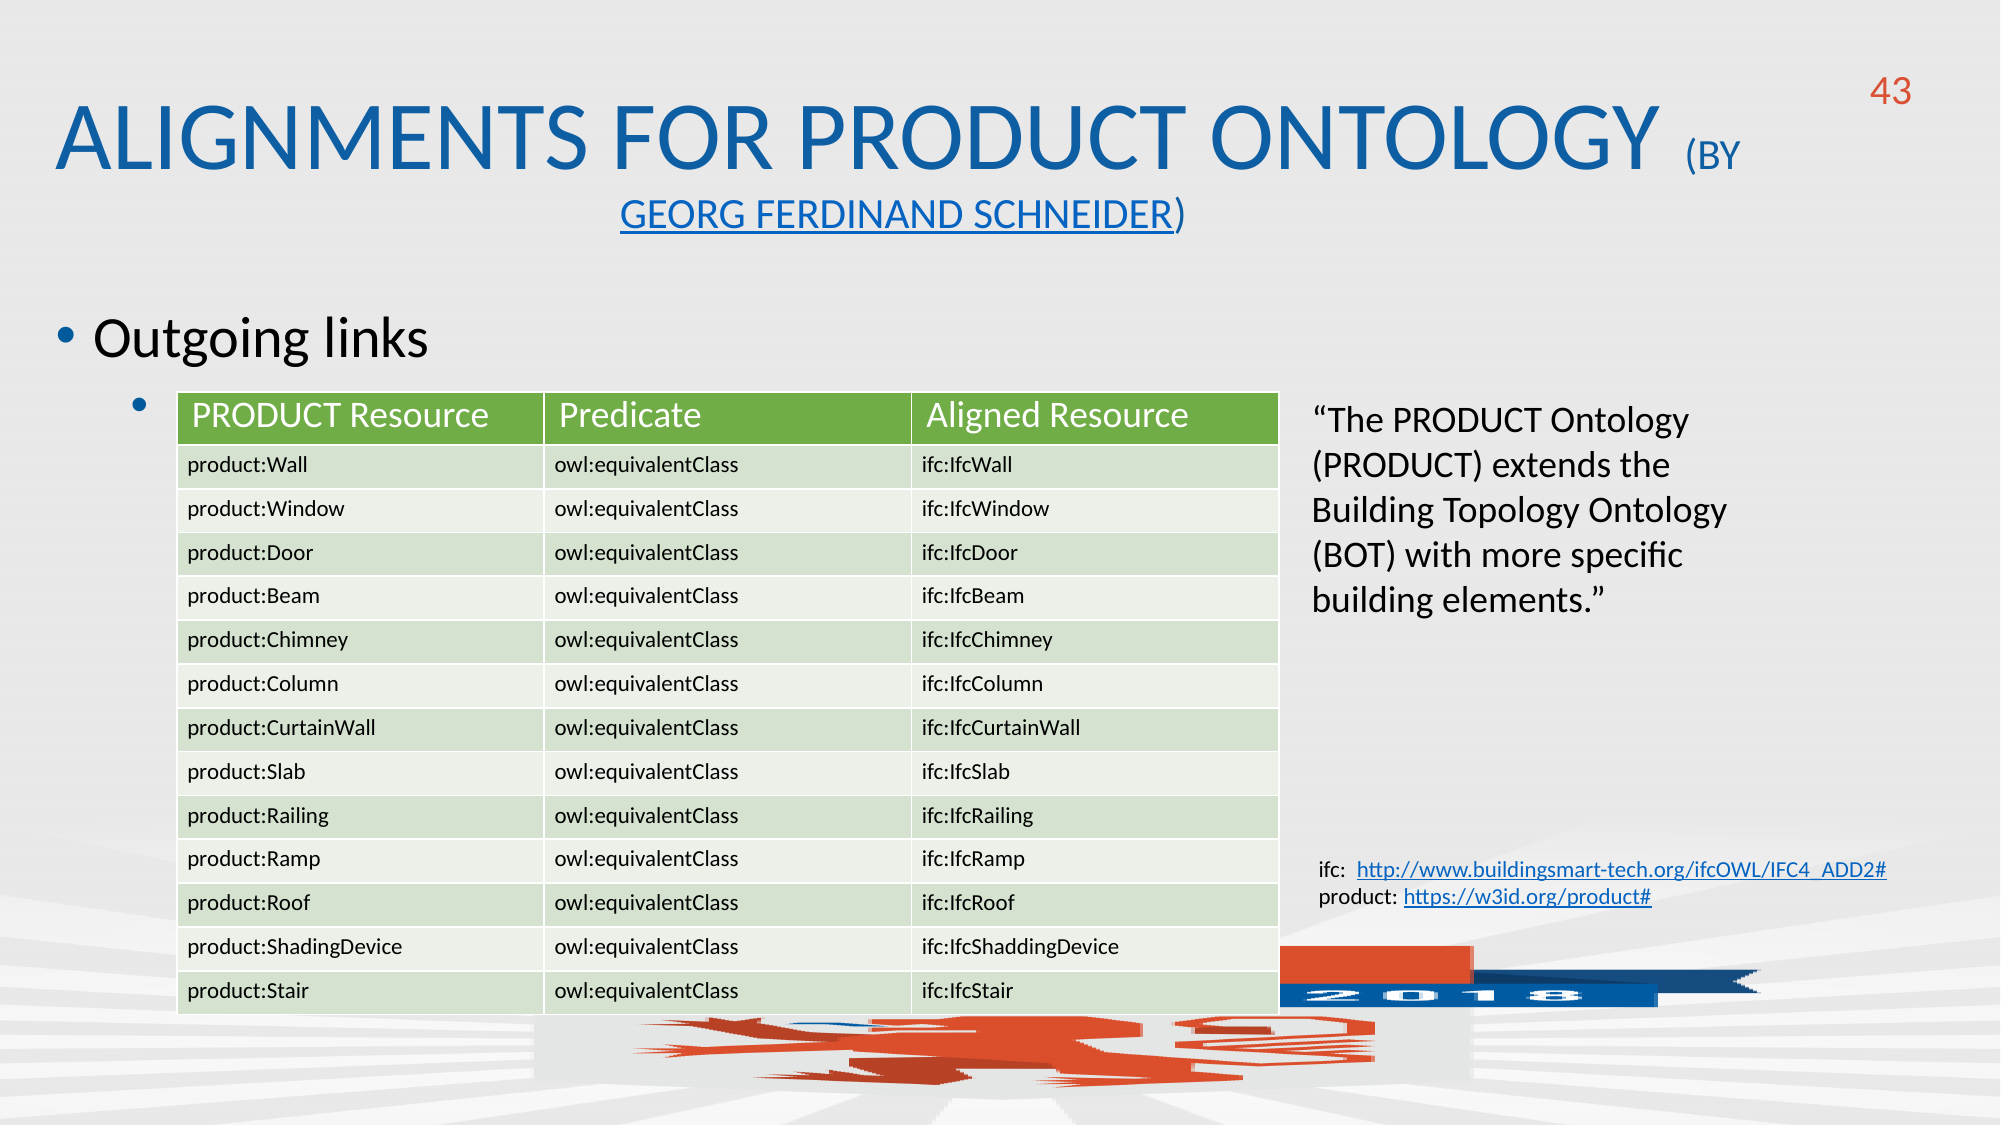

43
# Alignments for Product Ontology (by Georg Ferdinand Schneider)
Outgoing links

“The PRODUCT Ontology (PRODUCT) extends the Building Topology Ontology (BOT) with more specific building elements.”
| PRODUCT Resource | Predicate | Aligned Resource |
| --- | --- | --- |
| product:Wall | owl:equivalentClass | ifc:IfcWall |
| product:Window | owl:equivalentClass | ifc:IfcWindow |
| product:Door | owl:equivalentClass | ifc:IfcDoor |
| product:Beam | owl:equivalentClass | ifc:IfcBeam |
| product:Chimney | owl:equivalentClass | ifc:IfcChimney |
| product:Column | owl:equivalentClass | ifc:IfcColumn |
| product:CurtainWall | owl:equivalentClass | ifc:IfcCurtainWall |
| product:Slab | owl:equivalentClass | ifc:IfcSlab |
| product:Railing | owl:equivalentClass | ifc:IfcRailing |
| product:Ramp | owl:equivalentClass | ifc:IfcRamp |
| product:Roof | owl:equivalentClass | ifc:IfcRoof |
| product:ShadingDevice | owl:equivalentClass | ifc:IfcShaddingDevice |
| product:Stair | owl:equivalentClass | ifc:IfcStair |
ifc:  http://www.buildingsmart-tech.org/ifcOWL/IFC4_ADD2#
product: https://w3id.org/product#